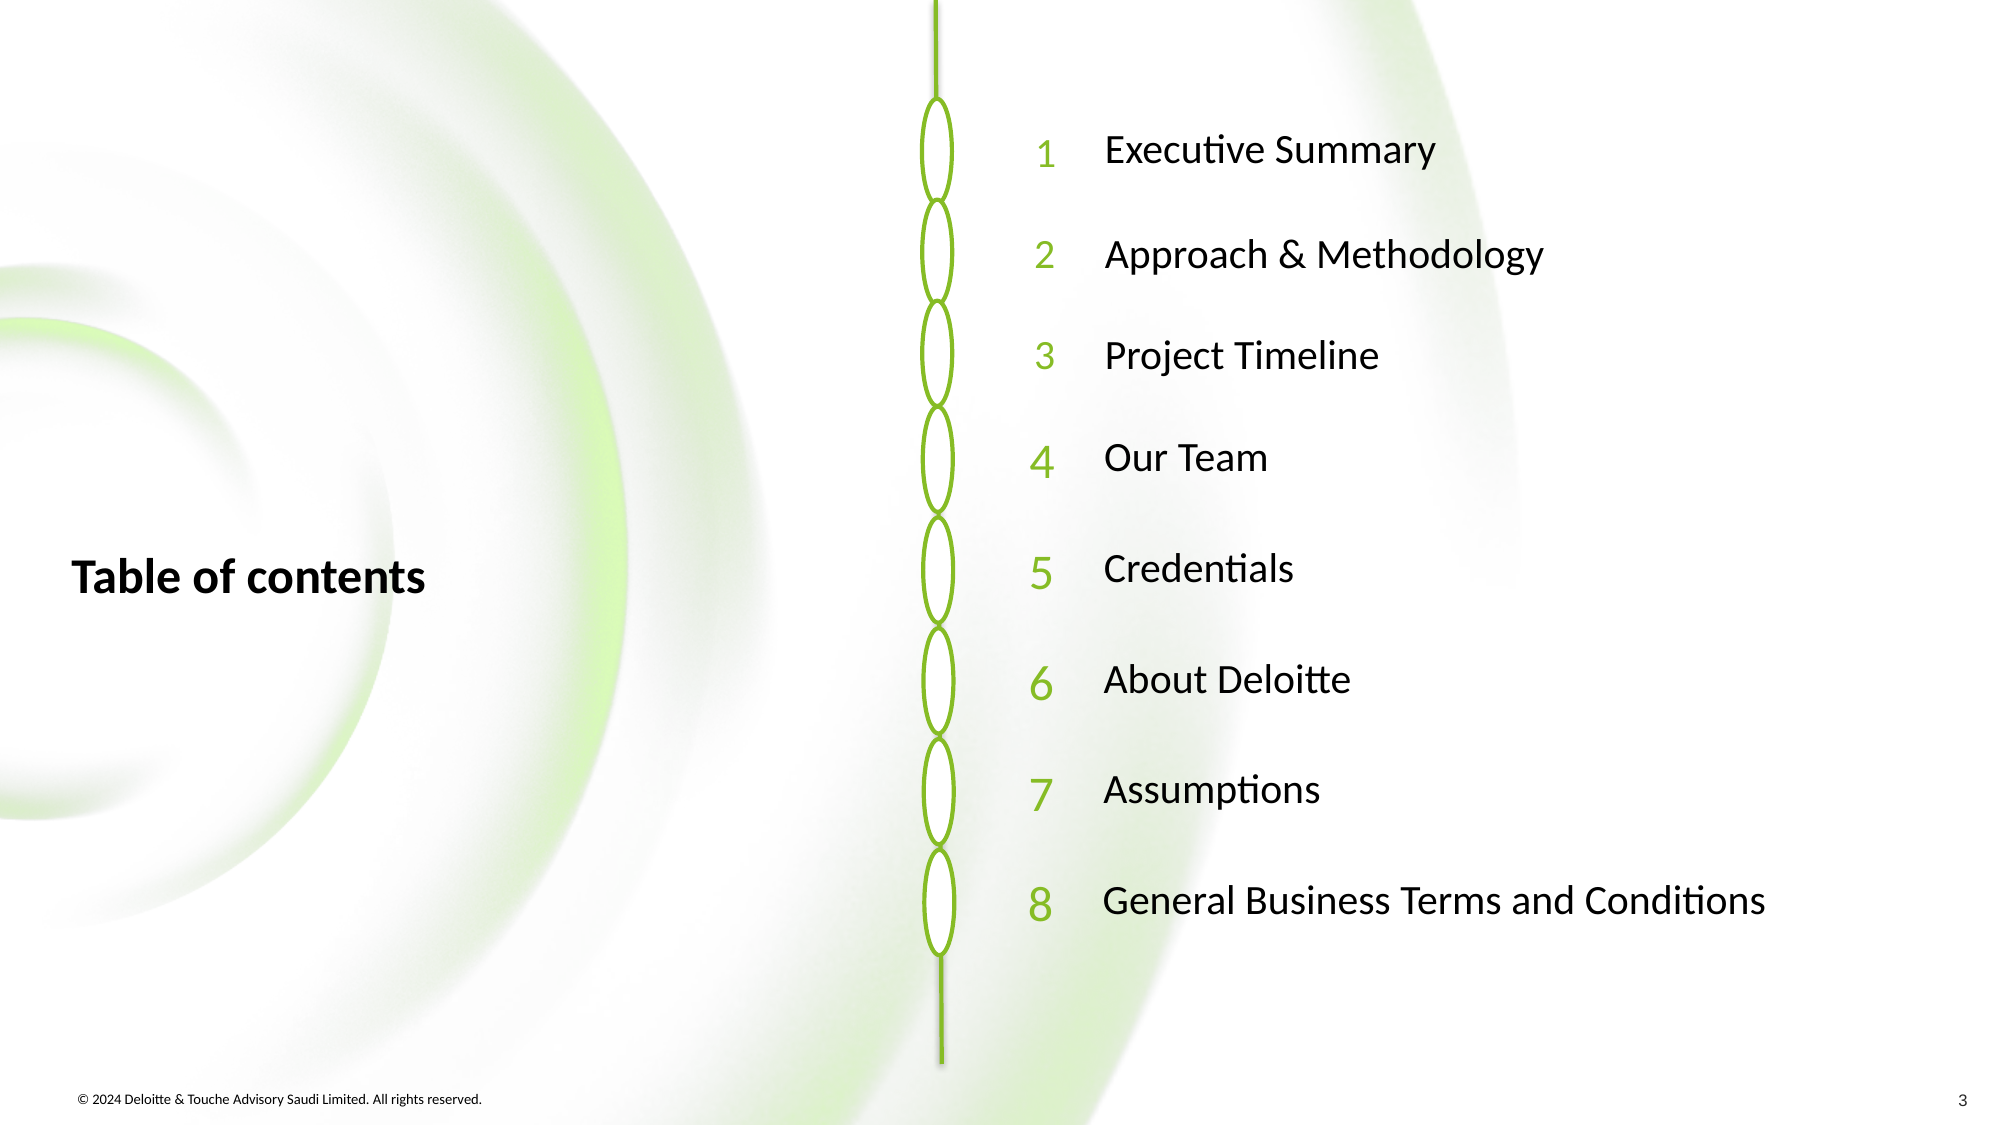

1
Executive Summary

Approach & Methodology
2

Project Timeline

3

4
Our Team

5
Credentials
Table of contents

6
About Deloitte

7
Assumptions

8
General Business Terms and Conditions